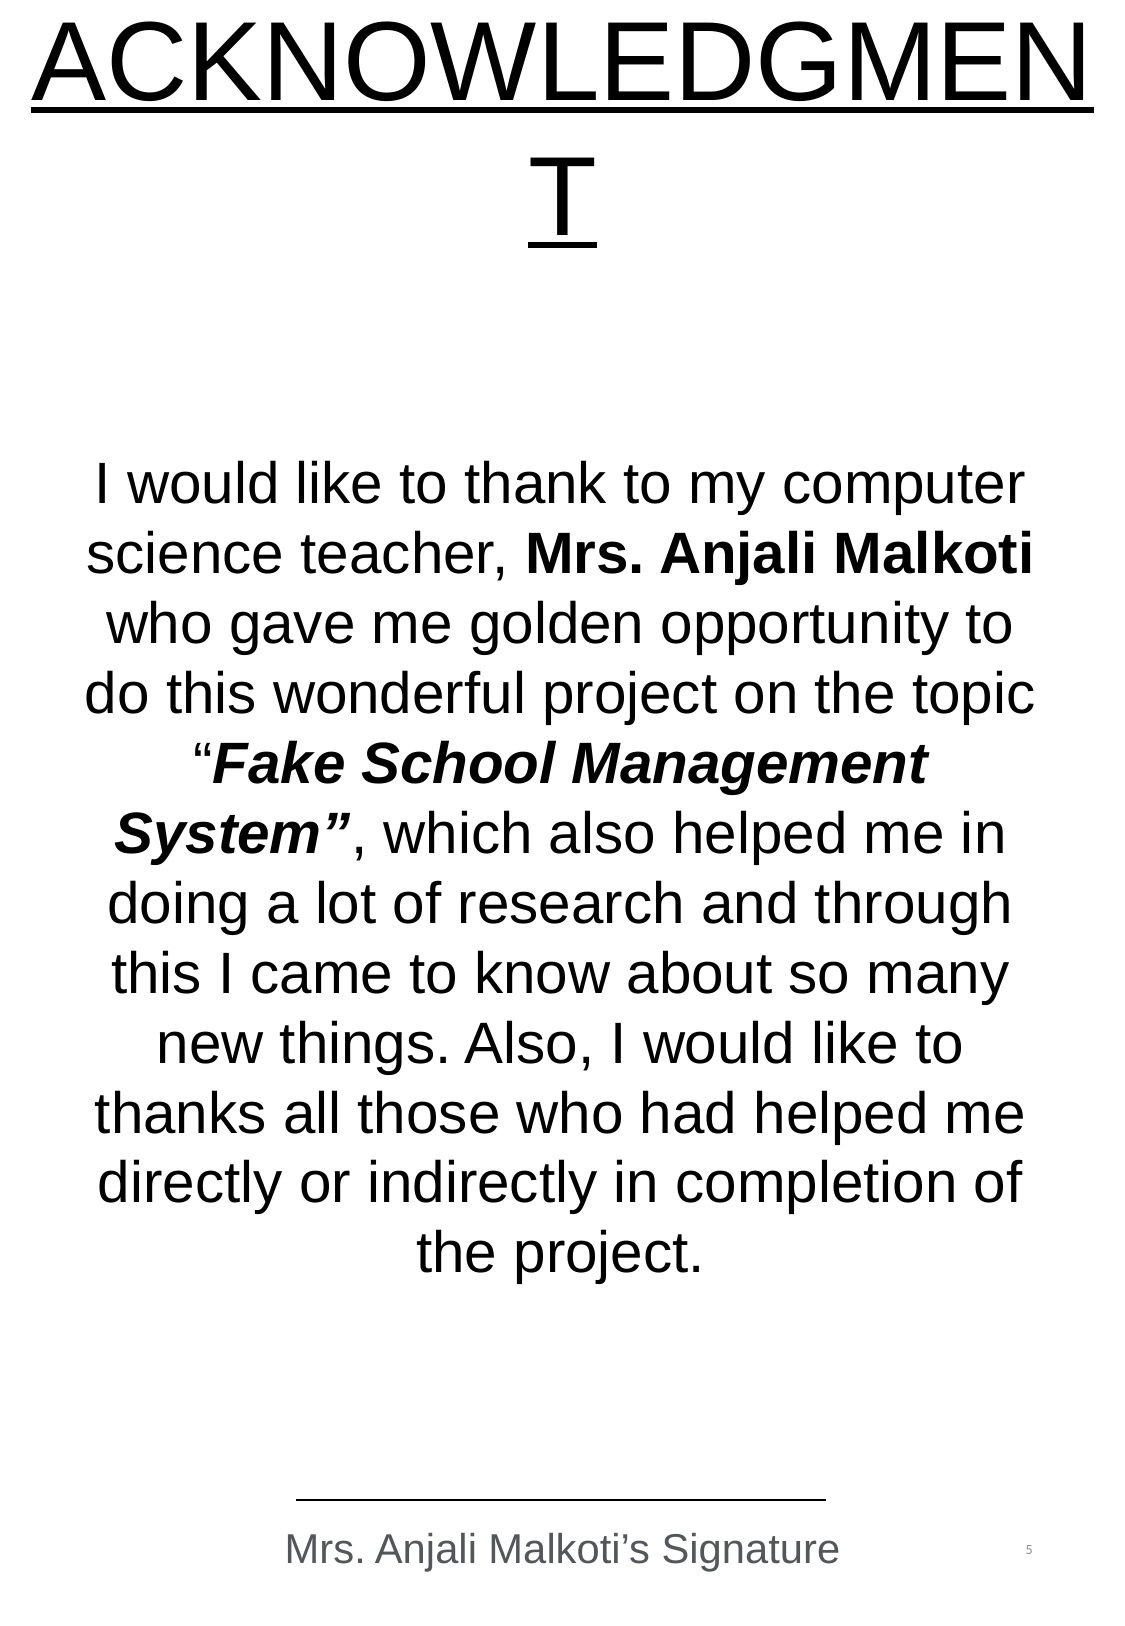

ACKNOWLEDGMENT
I would like to thank to my computer science teacher, Mrs. Anjali Malkoti who gave me golden opportunity to do this wonderful project on the topic “Fake School Management System”, which also helped me in doing a lot of research and through this I came to know about so many new things. Also, I would like to thanks all those who had helped me directly or indirectly in completion of the project.

5
Mrs. Anjali Malkoti’s Signature